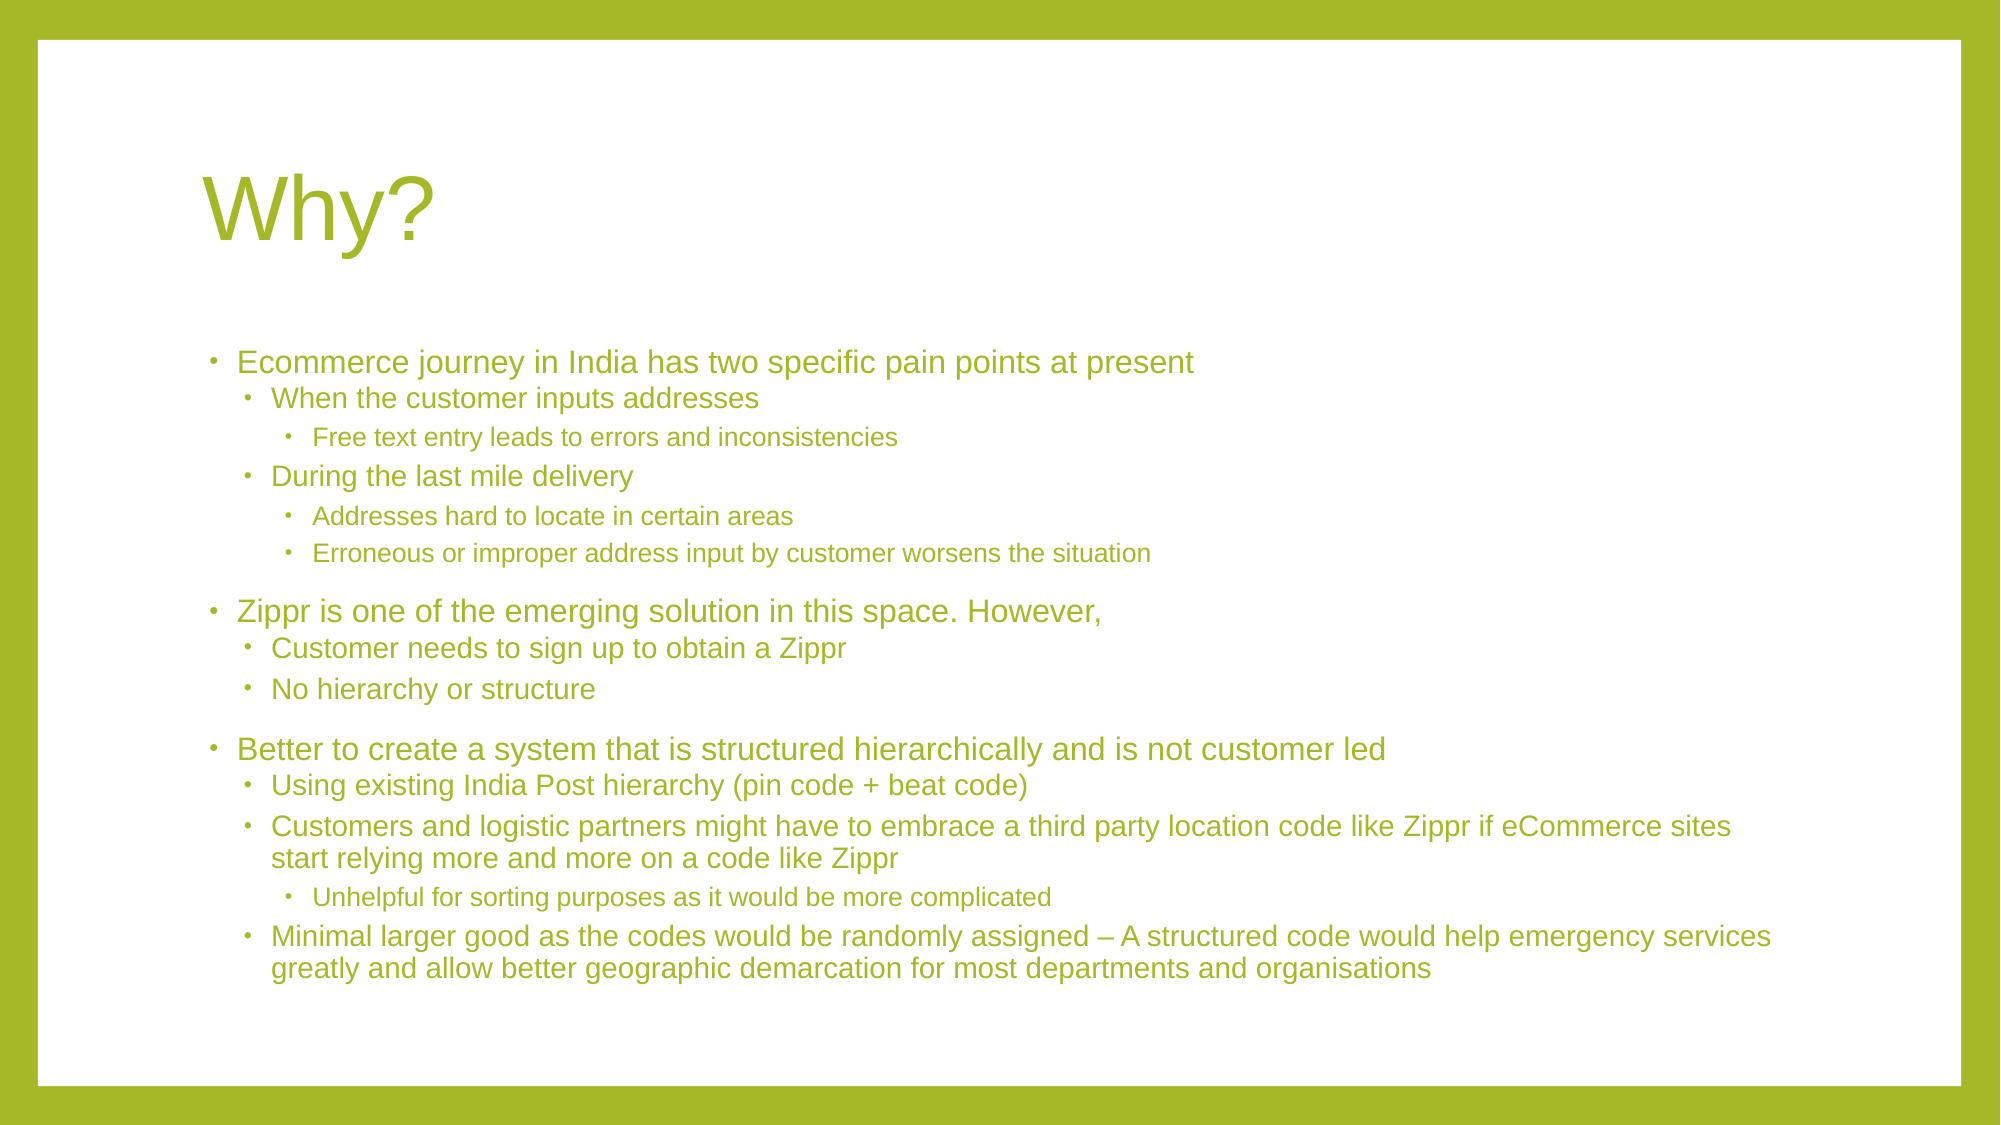

# Why?
Ecommerce journey in India has two specific pain points at present
When the customer inputs addresses
Free text entry leads to errors and inconsistencies
During the last mile delivery
Addresses hard to locate in certain areas
Erroneous or improper address input by customer worsens the situation
Zippr is one of the emerging solution in this space. However,
Customer needs to sign up to obtain a Zippr
No hierarchy or structure
Better to create a system that is structured hierarchically and is not customer led
Using existing India Post hierarchy (pin code + beat code)
Customers and logistic partners might have to embrace a third party location code like Zippr if eCommerce sites start relying more and more on a code like Zippr
Unhelpful for sorting purposes as it would be more complicated
Minimal larger good as the codes would be randomly assigned – A structured code would help emergency services greatly and allow better geographic demarcation for most departments and organisations